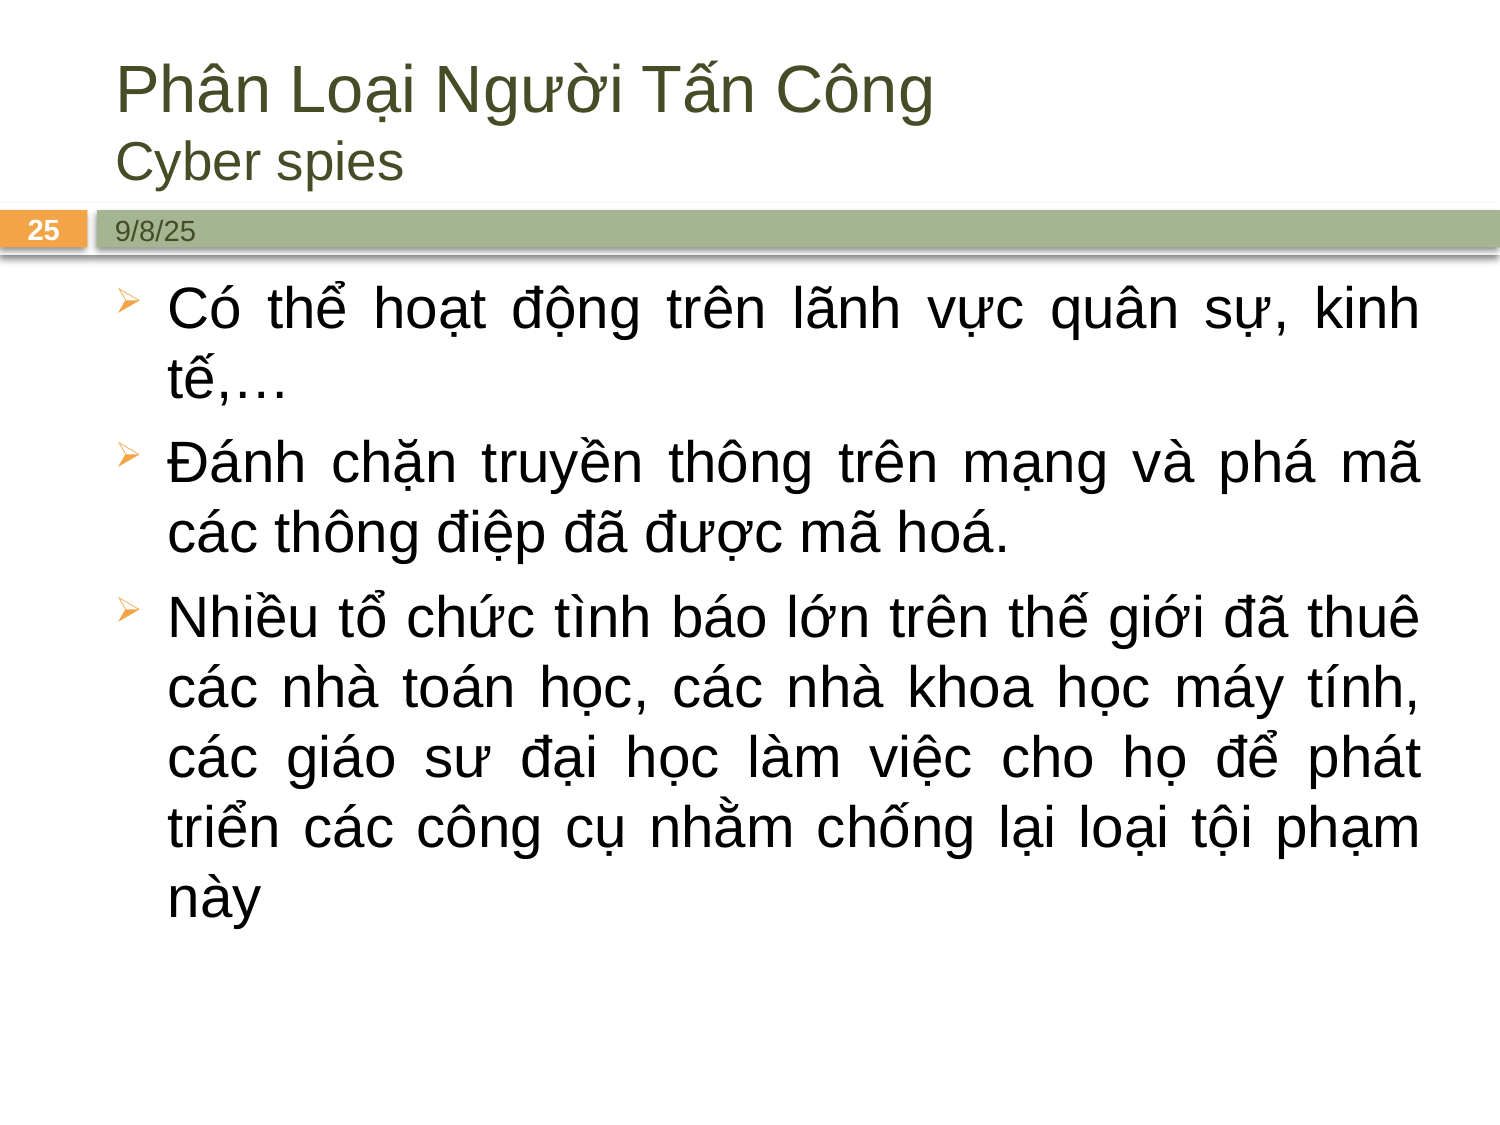

# Phân Loại Người Tấn Công Cyber spies
25
9/8/25
Có thể hoạt động trên lãnh vực quân sự, kinh tế,…
Đánh chặn truyền thông trên mạng và phá mã các thông điệp đã được mã hoá.
Nhiều tổ chức tình báo lớn trên thế giới đã thuê các nhà toán học, các nhà khoa học máy tính, các giáo sư đại học làm việc cho họ để phát triển các công cụ nhằm chống lại loại tội phạm này